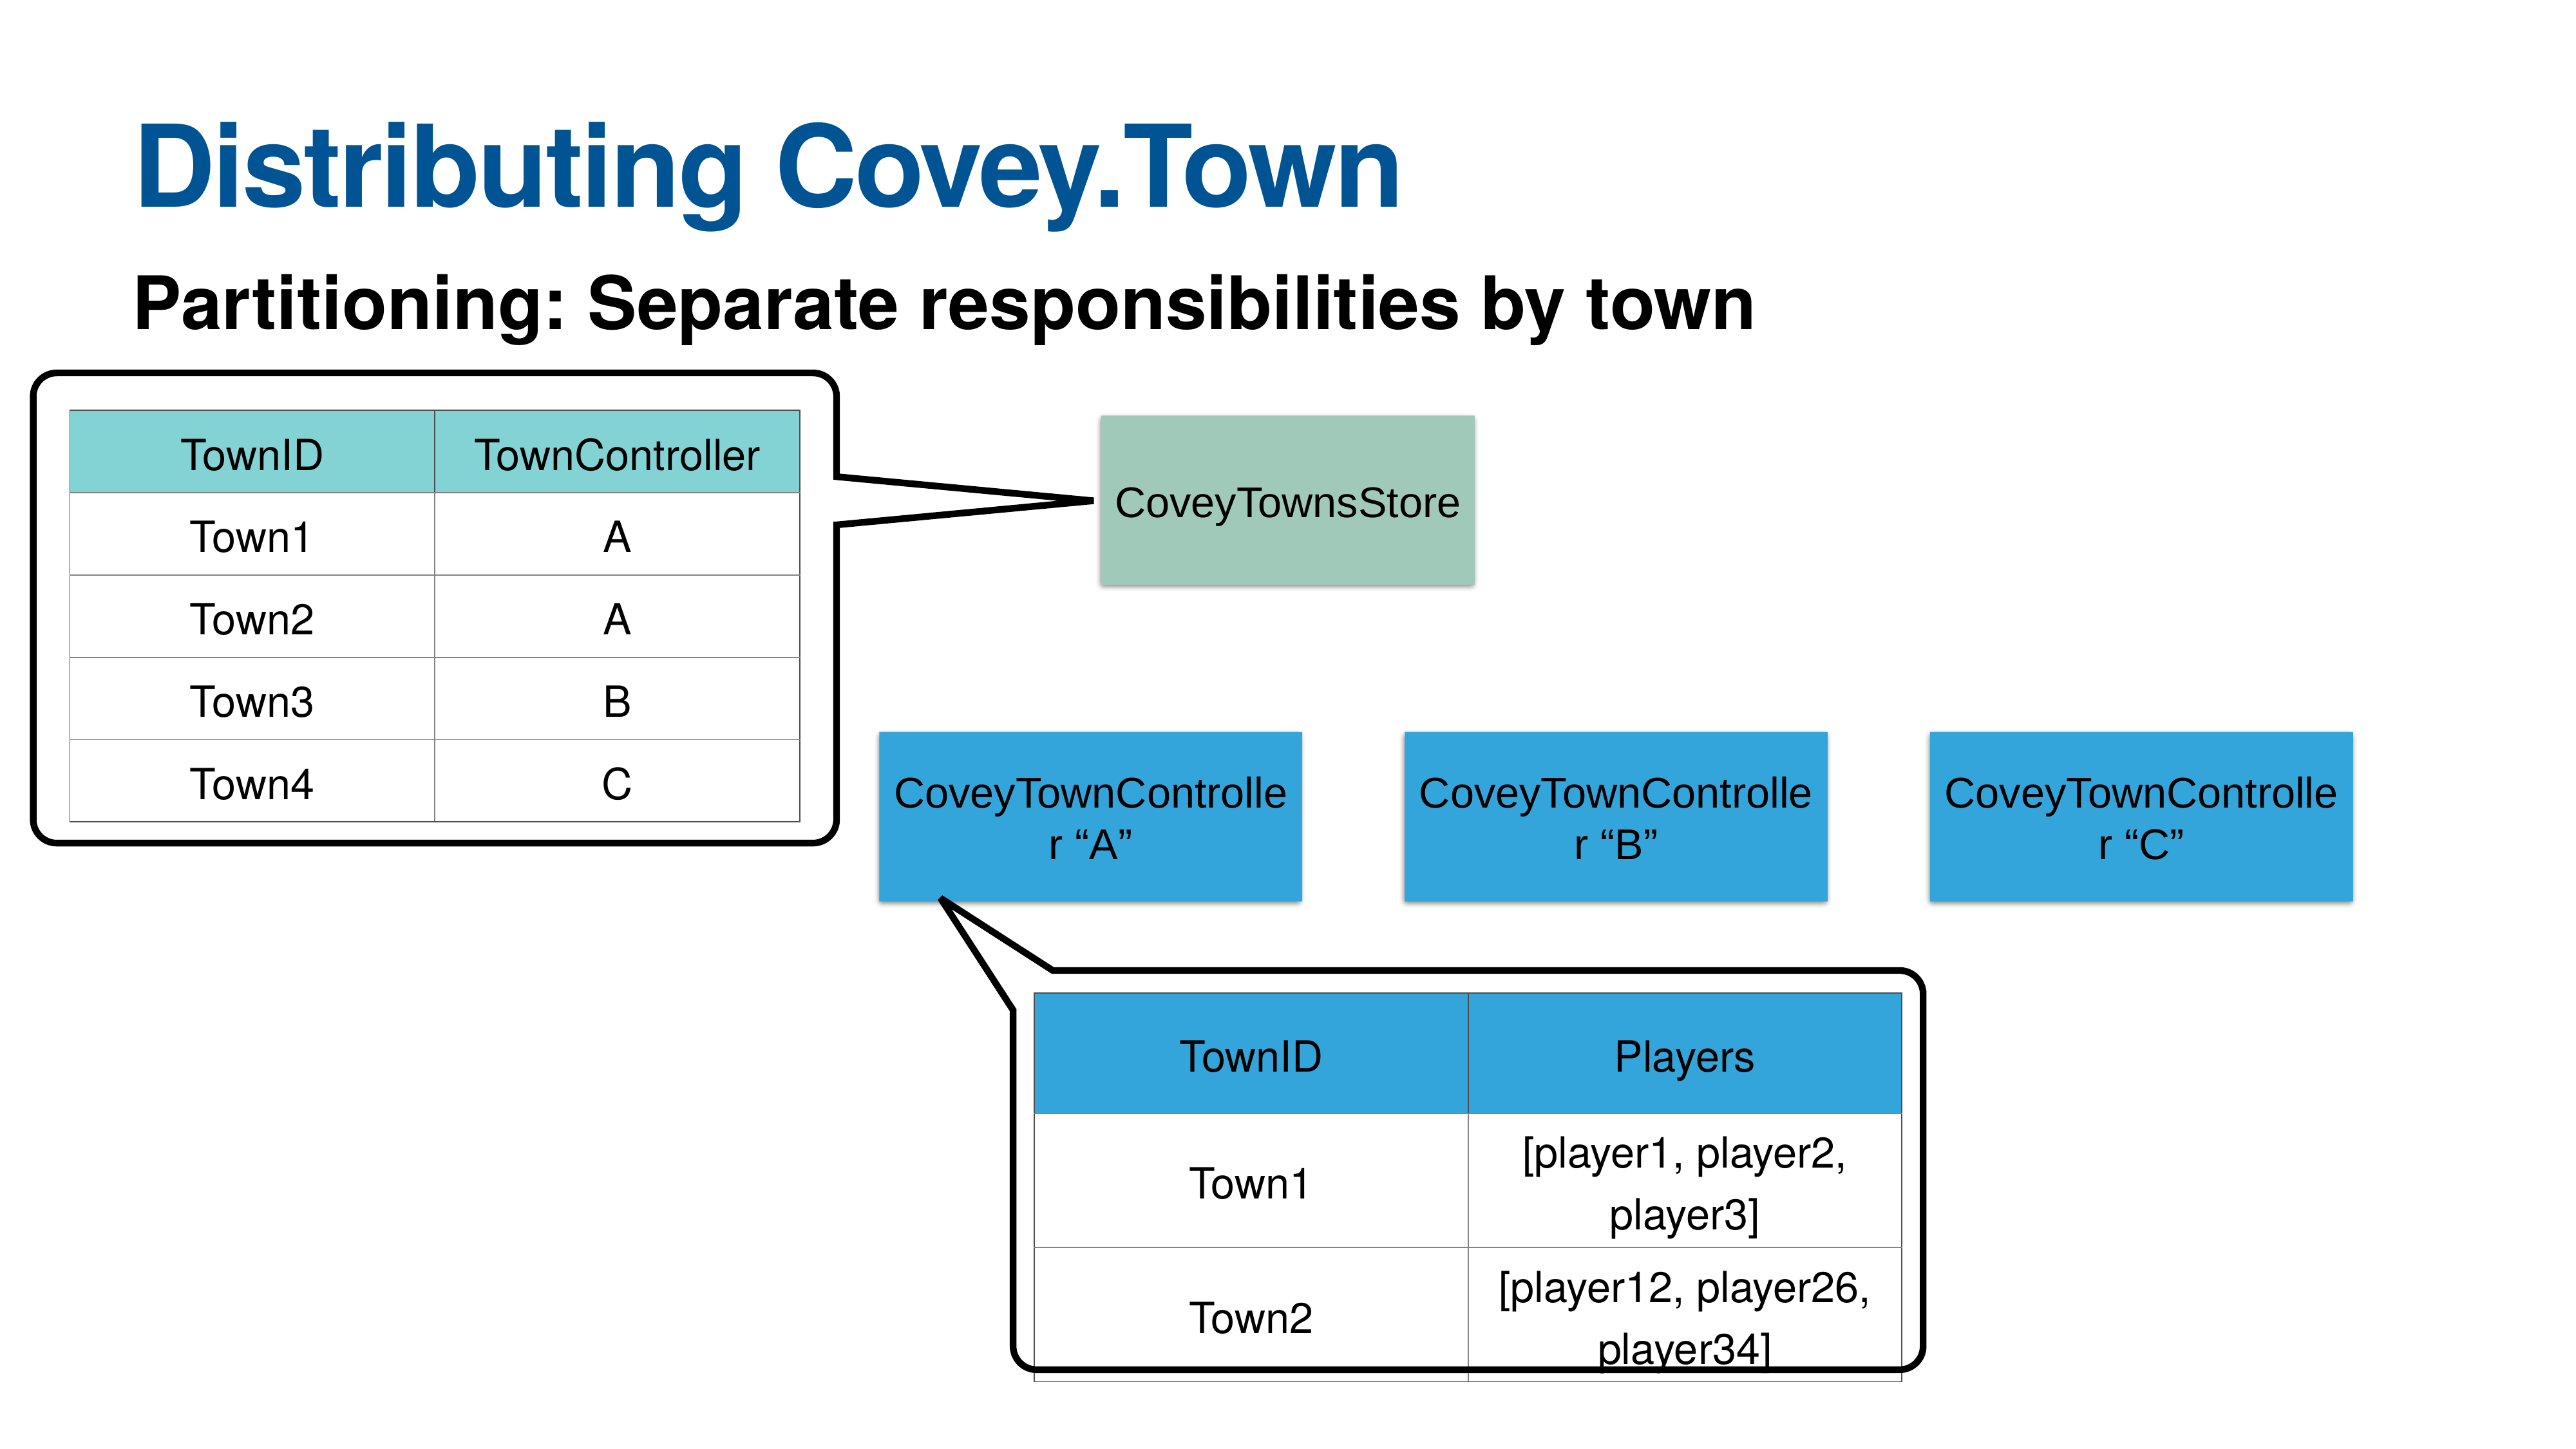

# Distributing Covey.Town
Partitioning: Separate responsibilities by town

| TownID | TownController |
| --- | --- |
| Town1 | A |
| Town2 | A |
| Town3 | B |
| Town4 | C |
CoveyTownsStore
CoveyTownController “A”
CoveyTownController “B”
CoveyTownController “C”

| TownID | Players |
| --- | --- |
| Town1 | [player1, player2, player3] |
| Town2 | [player12, player26, player34] |